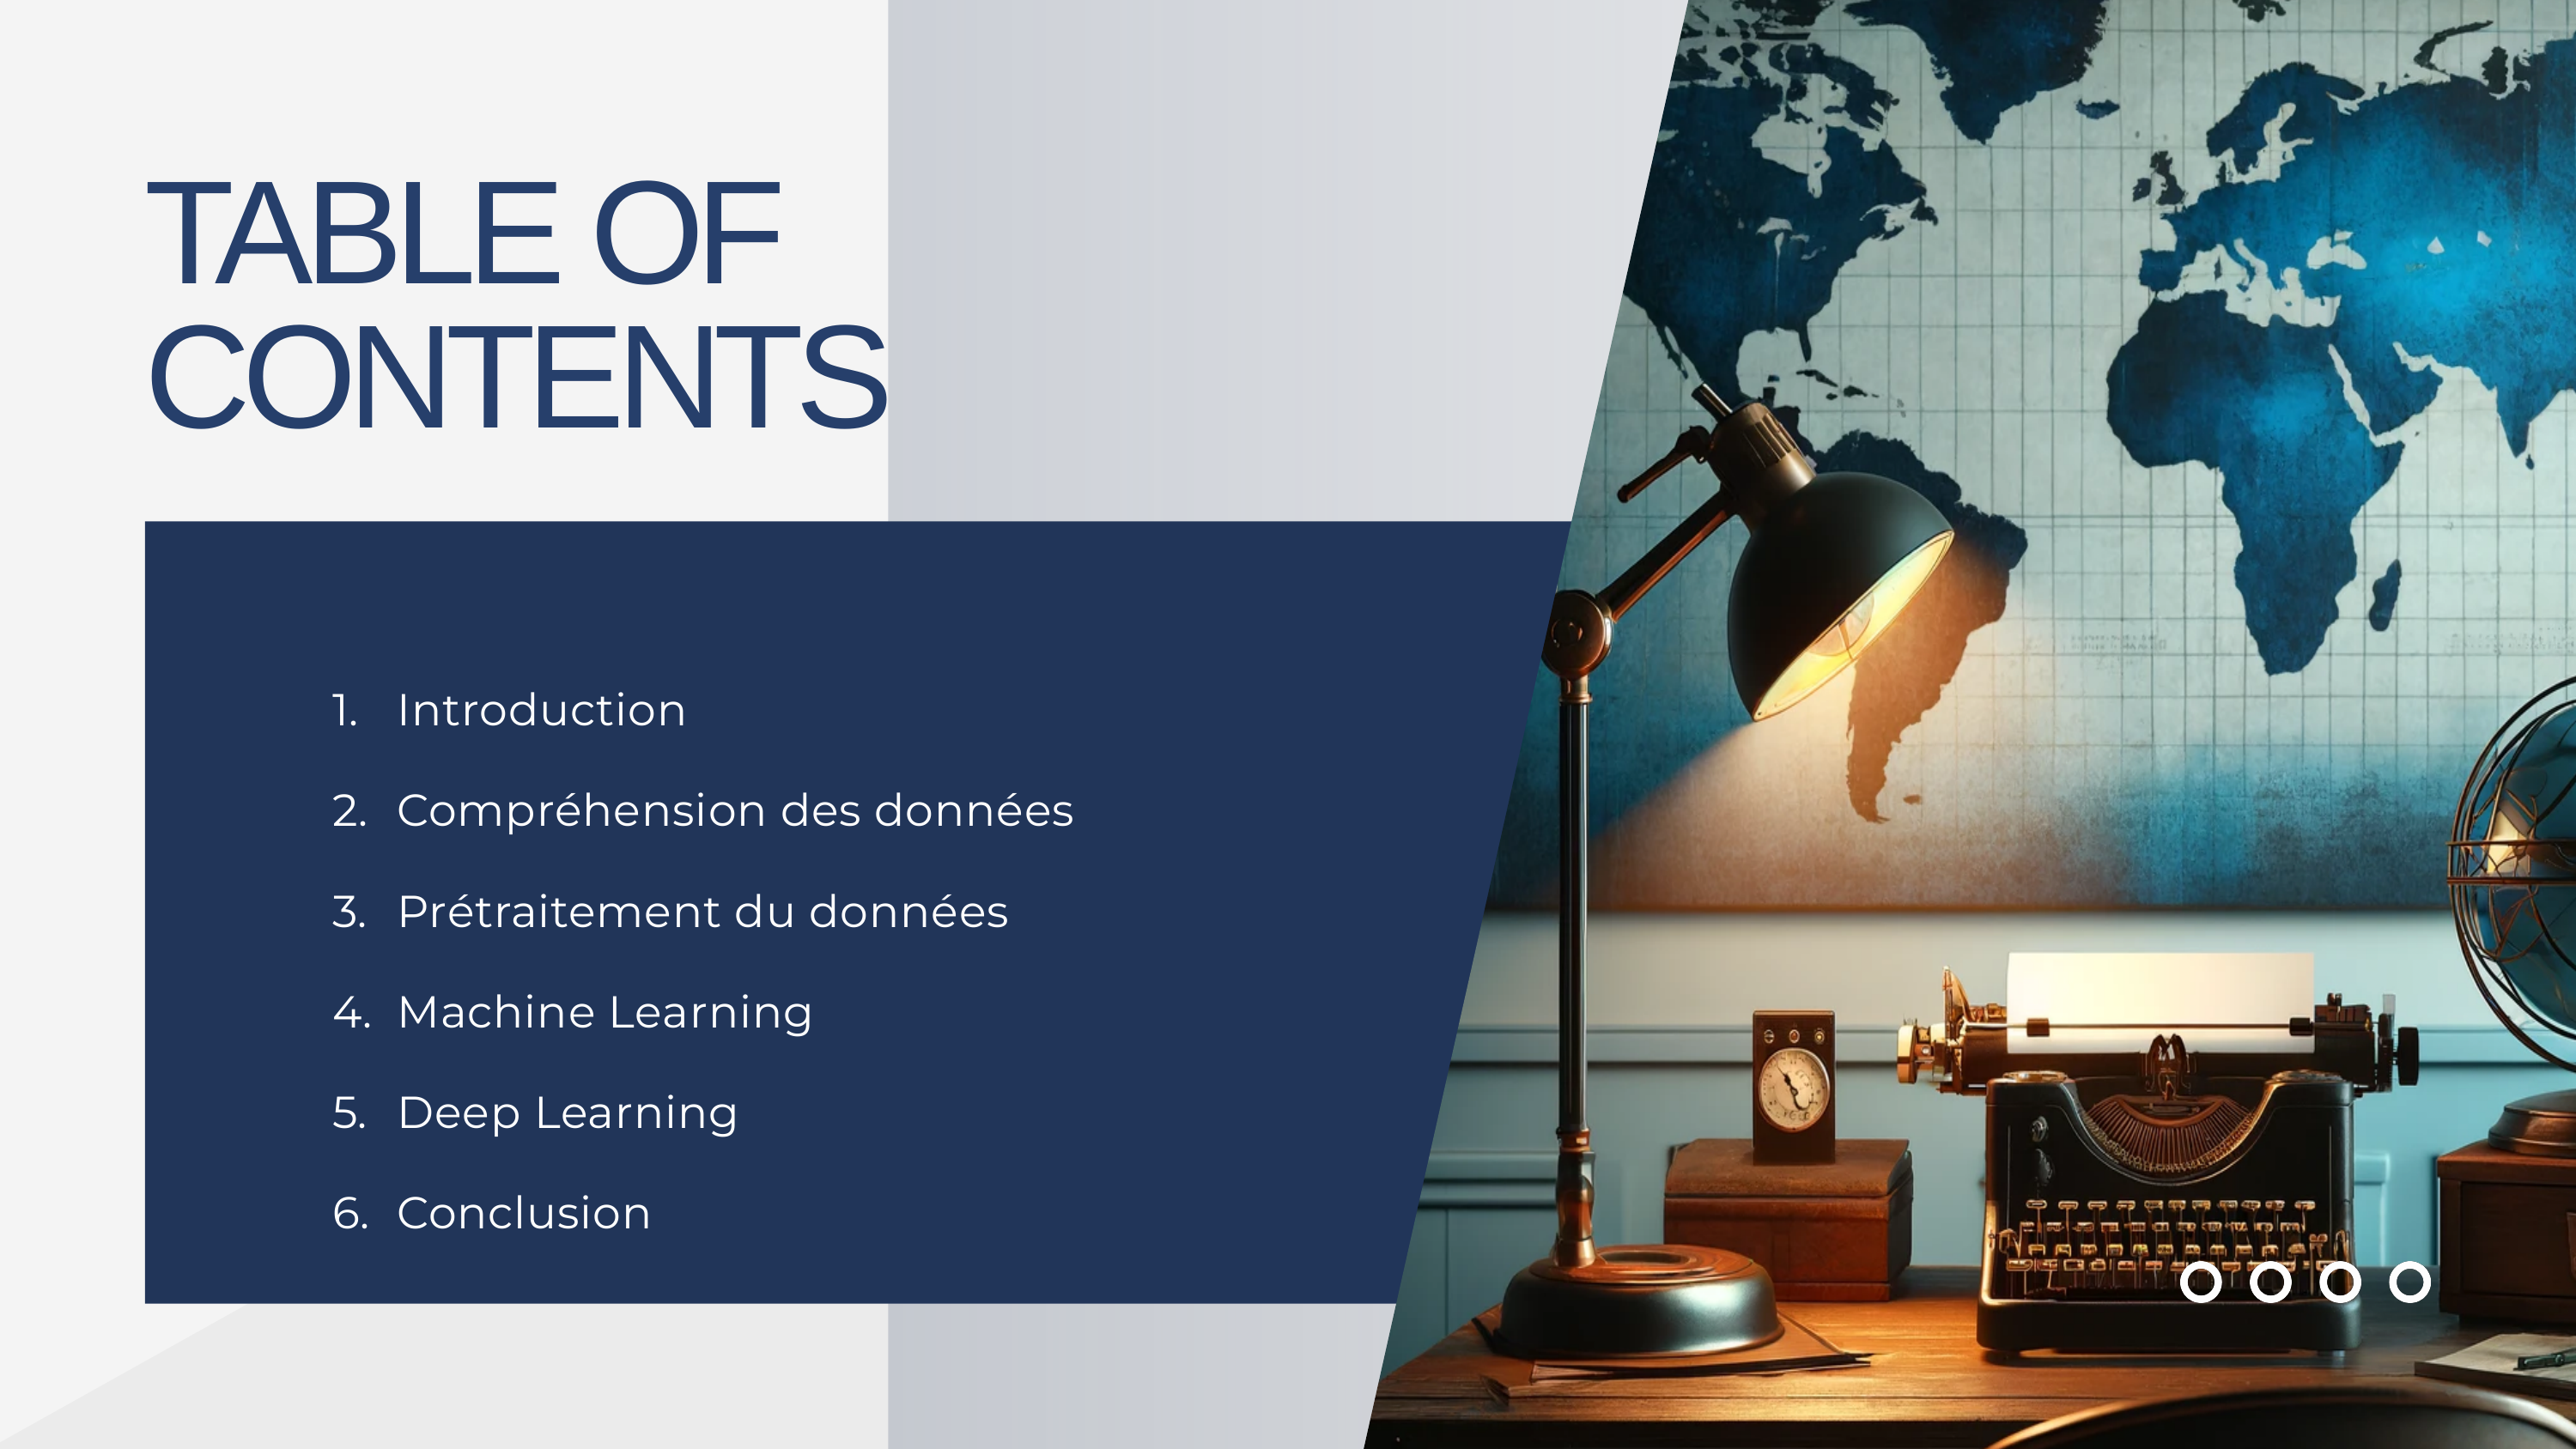

TABLE OF CONTENTS

Introduction
Compréhension des données
Prétraitement du données
Machine Learning
Deep Learning
Conclusion